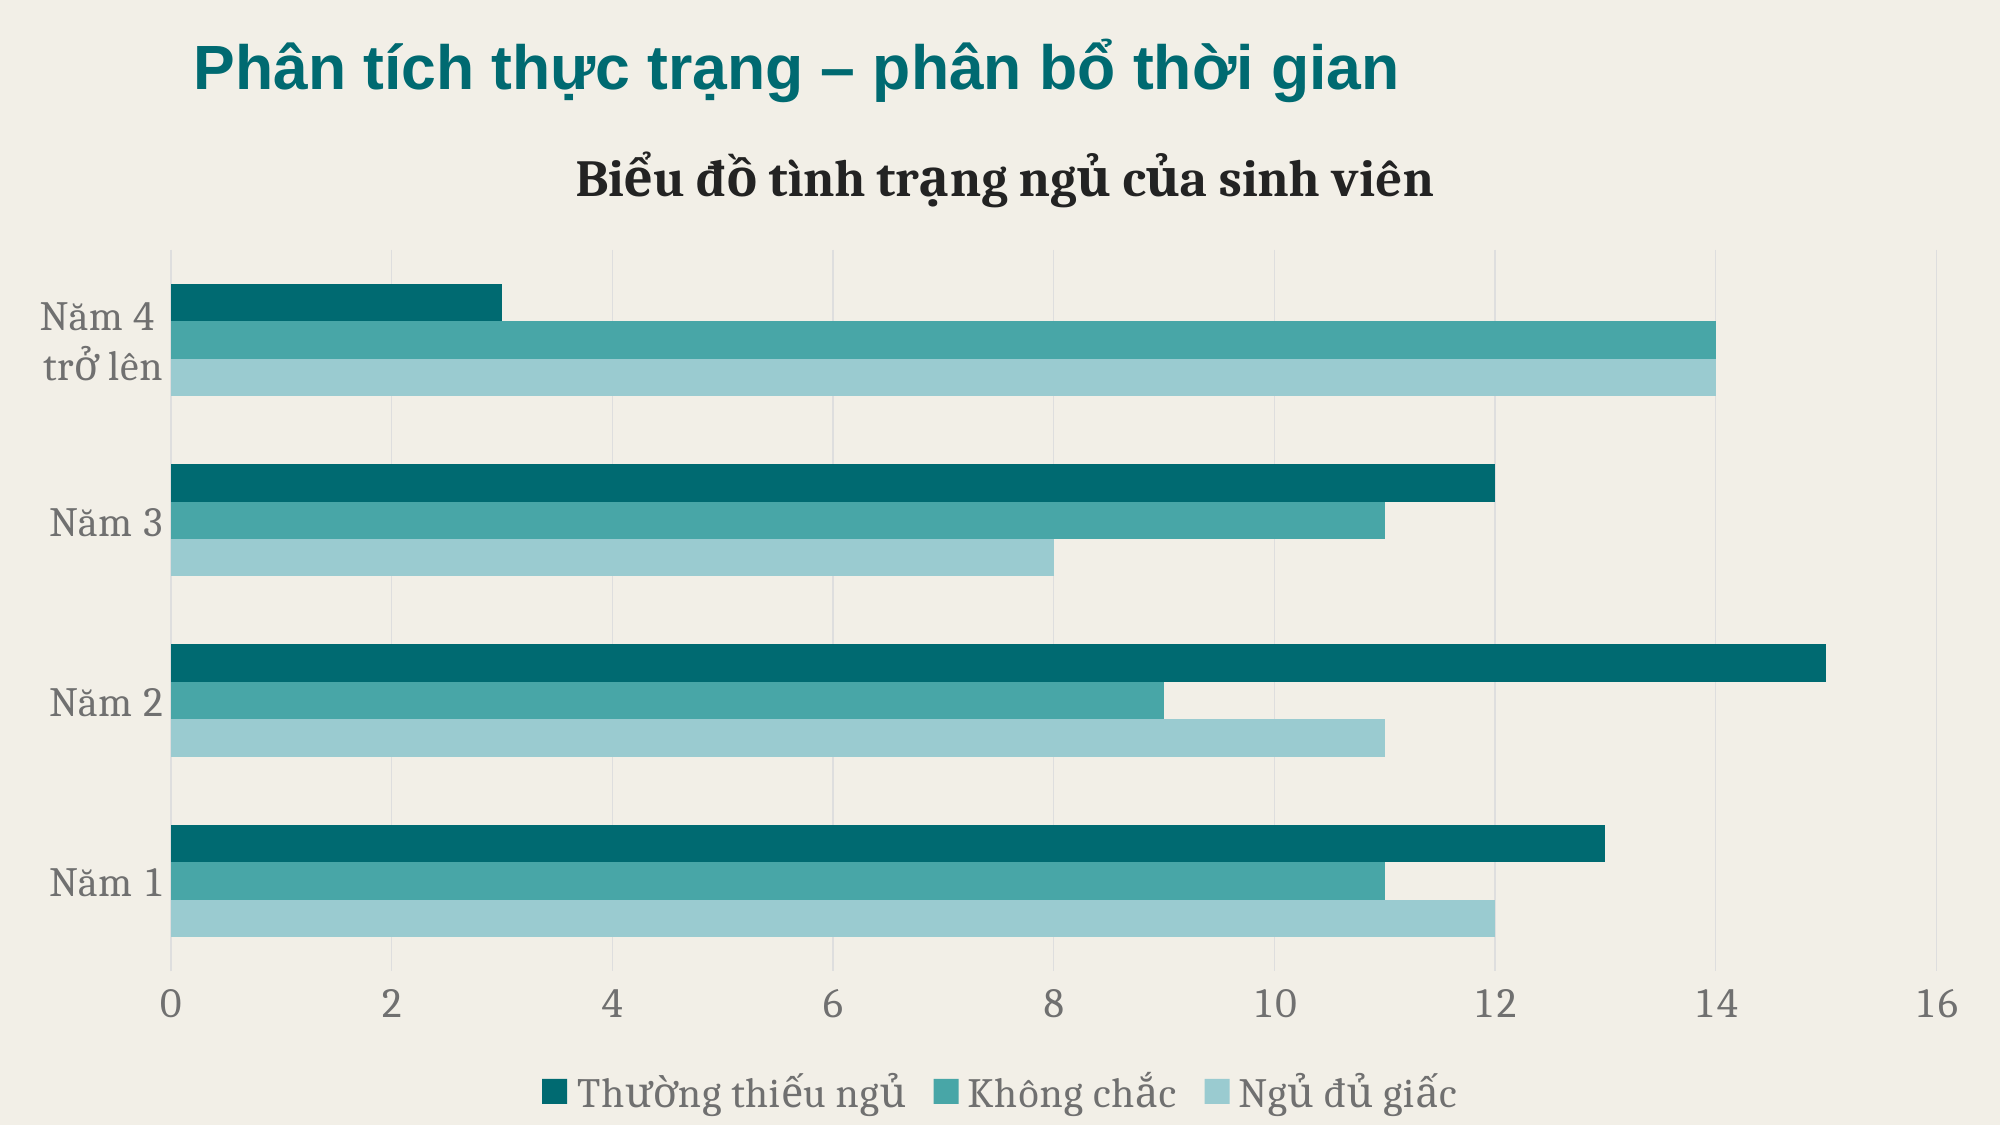

Phân tích thực trạng – phân bổ thời gian

### Chart: Biểu đồ tình trạng ngủ của sinh viên

| Category | Ngủ đủ giấc | Không chắc | Thường thiếu ngủ |
|---|---|---|---|
| Năm 1 | 12.0 | 11.0 | 13.0 |
| Năm 2 | 11.0 | 9.0 | 15.0 |
| Năm 3 | 8.0 | 11.0 | 12.0 |
| Năm 4
trở lên | 14.0 | 14.0 | 3.0 |